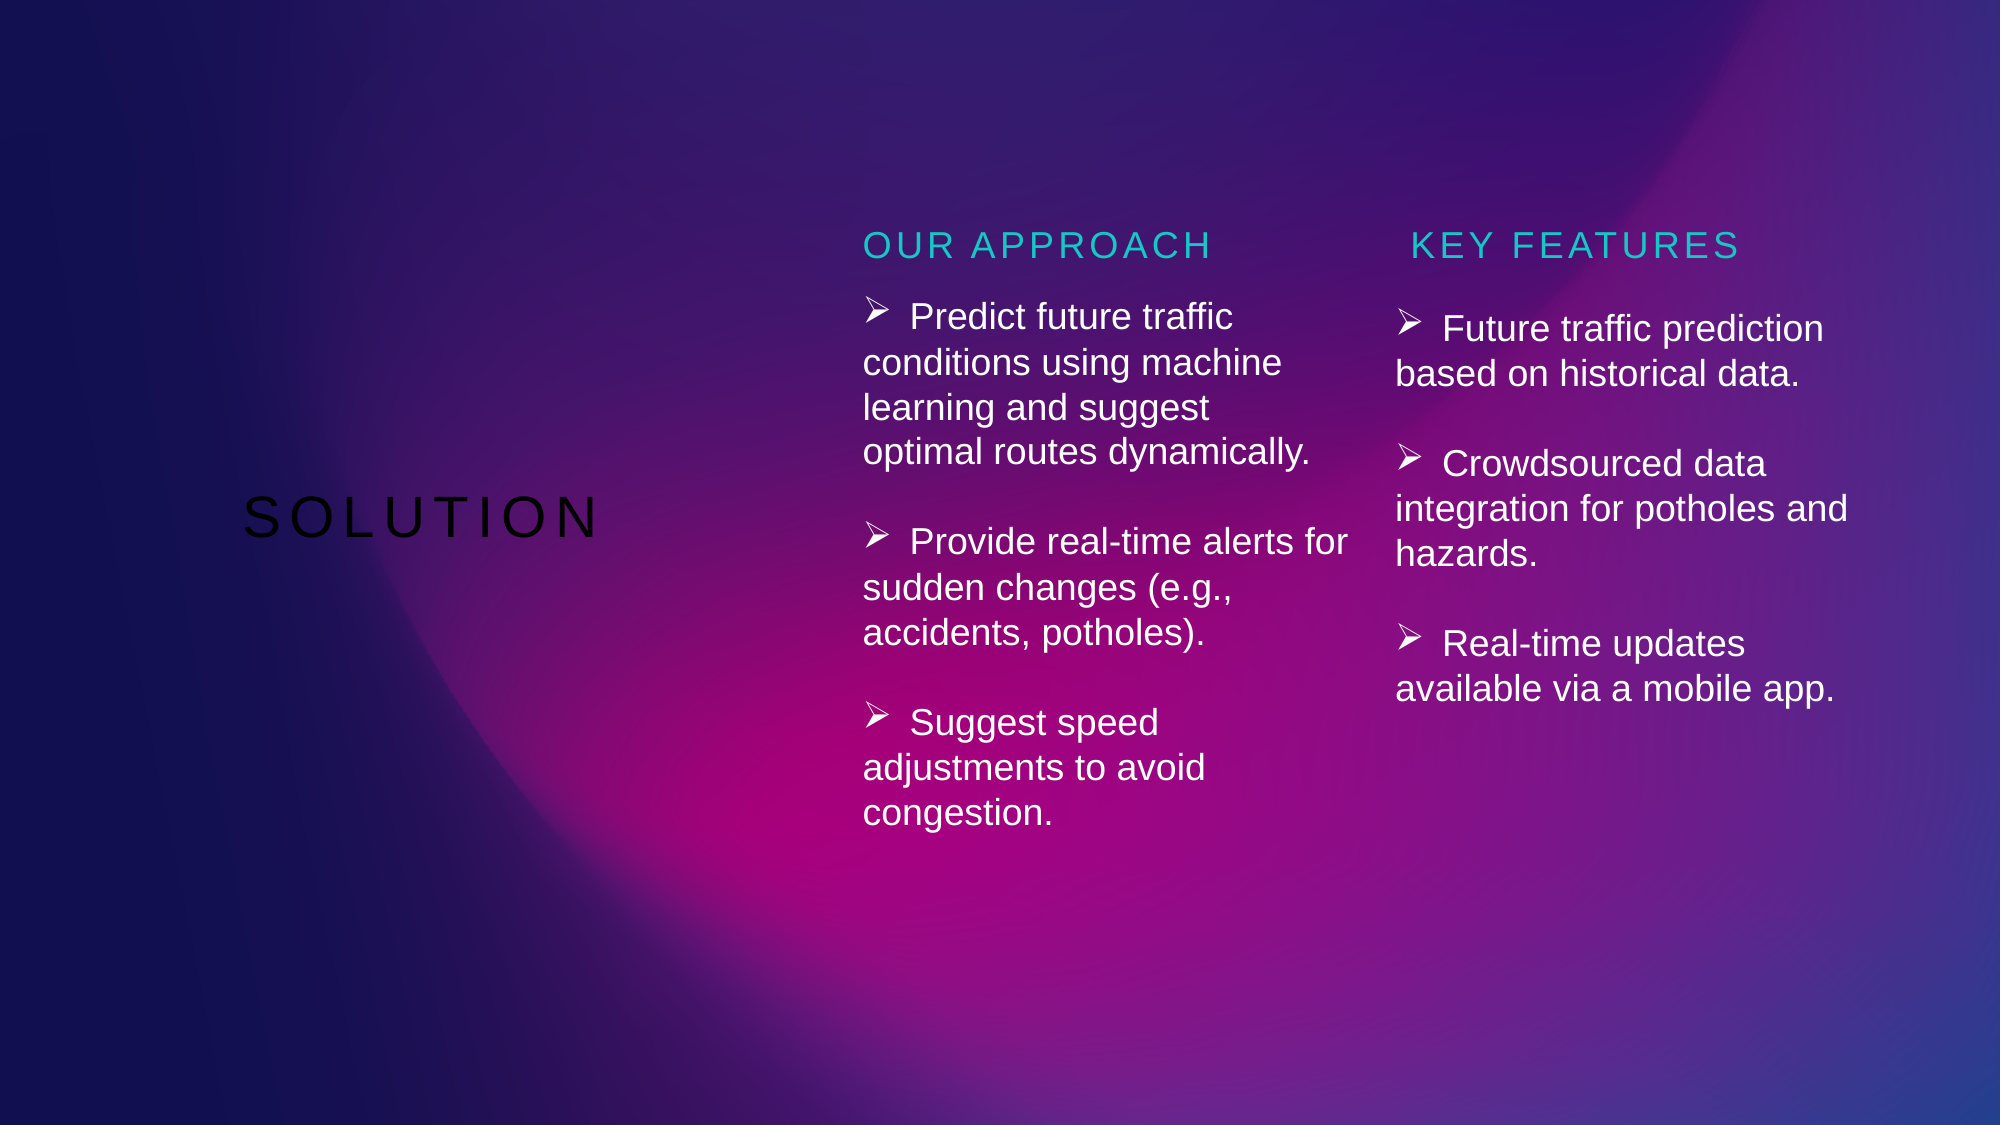

Our Approach
Key Features

Future traffic prediction
based on historical data.

Crowdsourced data
integration for potholes and
hazards.

Real-time updates
available via a mobile app.
Predict future traffic
conditions using machine
learning and suggest
optimal routes dynamically.

Provide real-time alerts for
sudden changes (e.g.,
accidents, potholes).

Suggest speed
adjustments to avoid
congestion.
# Solution